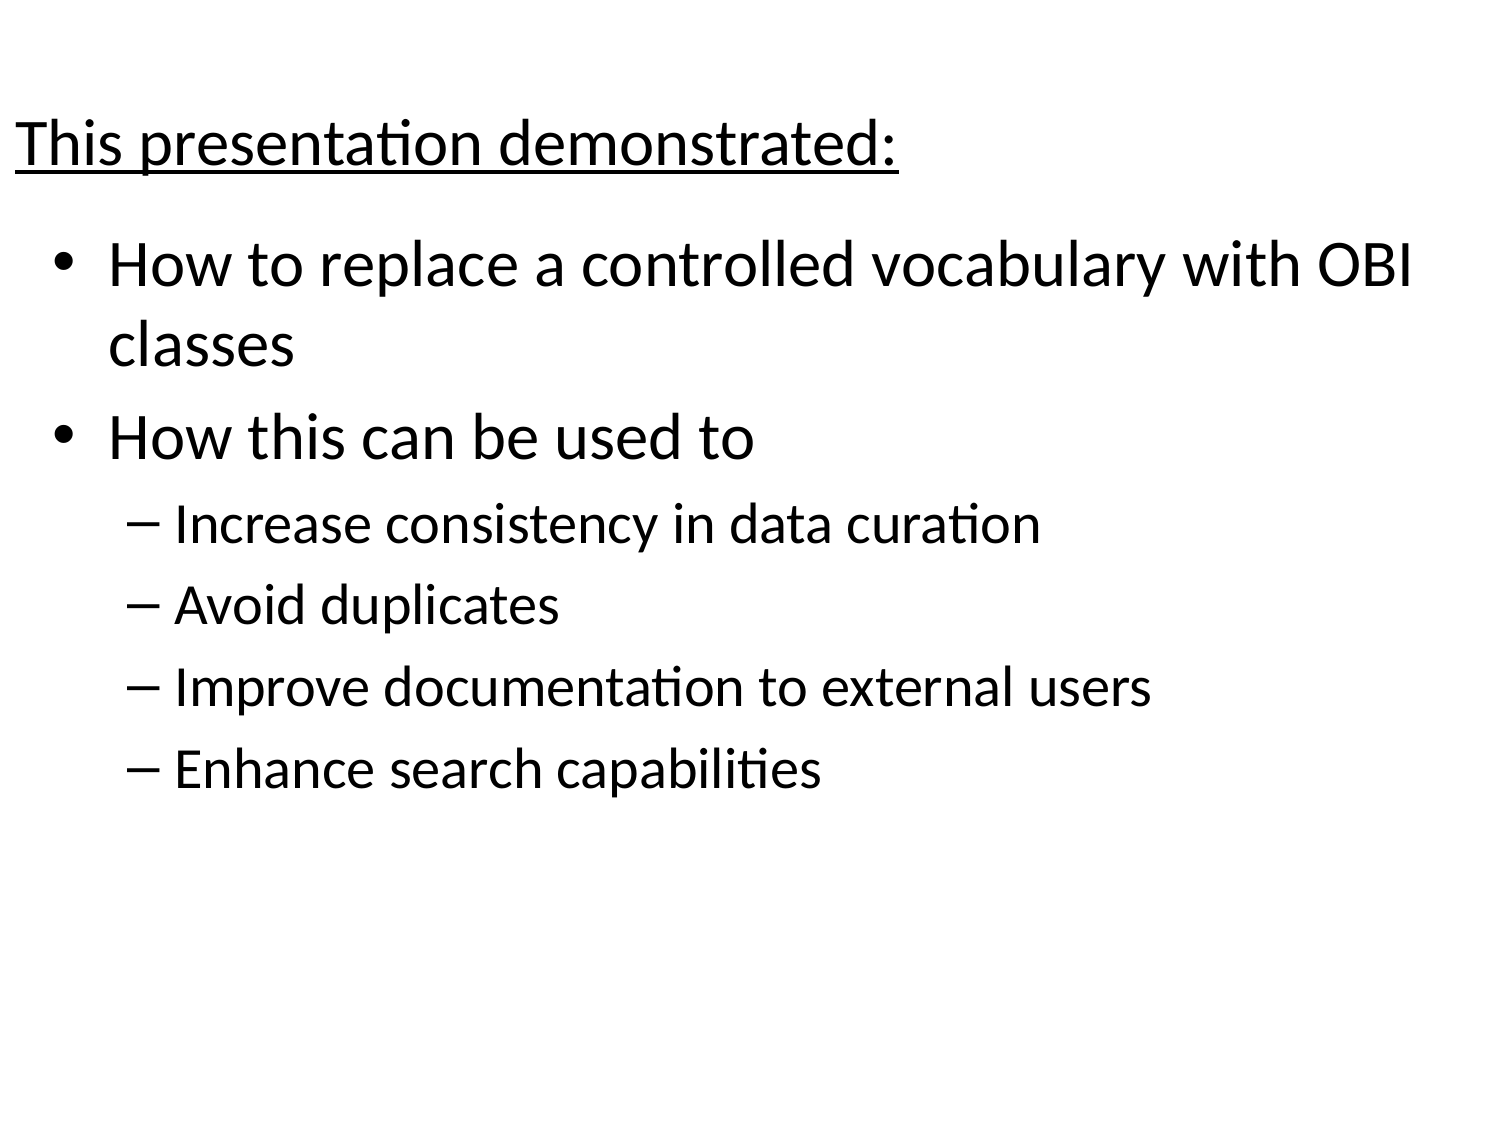

# This presentation demonstrated:
How to replace a controlled vocabulary with OBI classes
How this can be used to
Increase consistency in data curation
Avoid duplicates
Improve documentation to external users
Enhance search capabilities